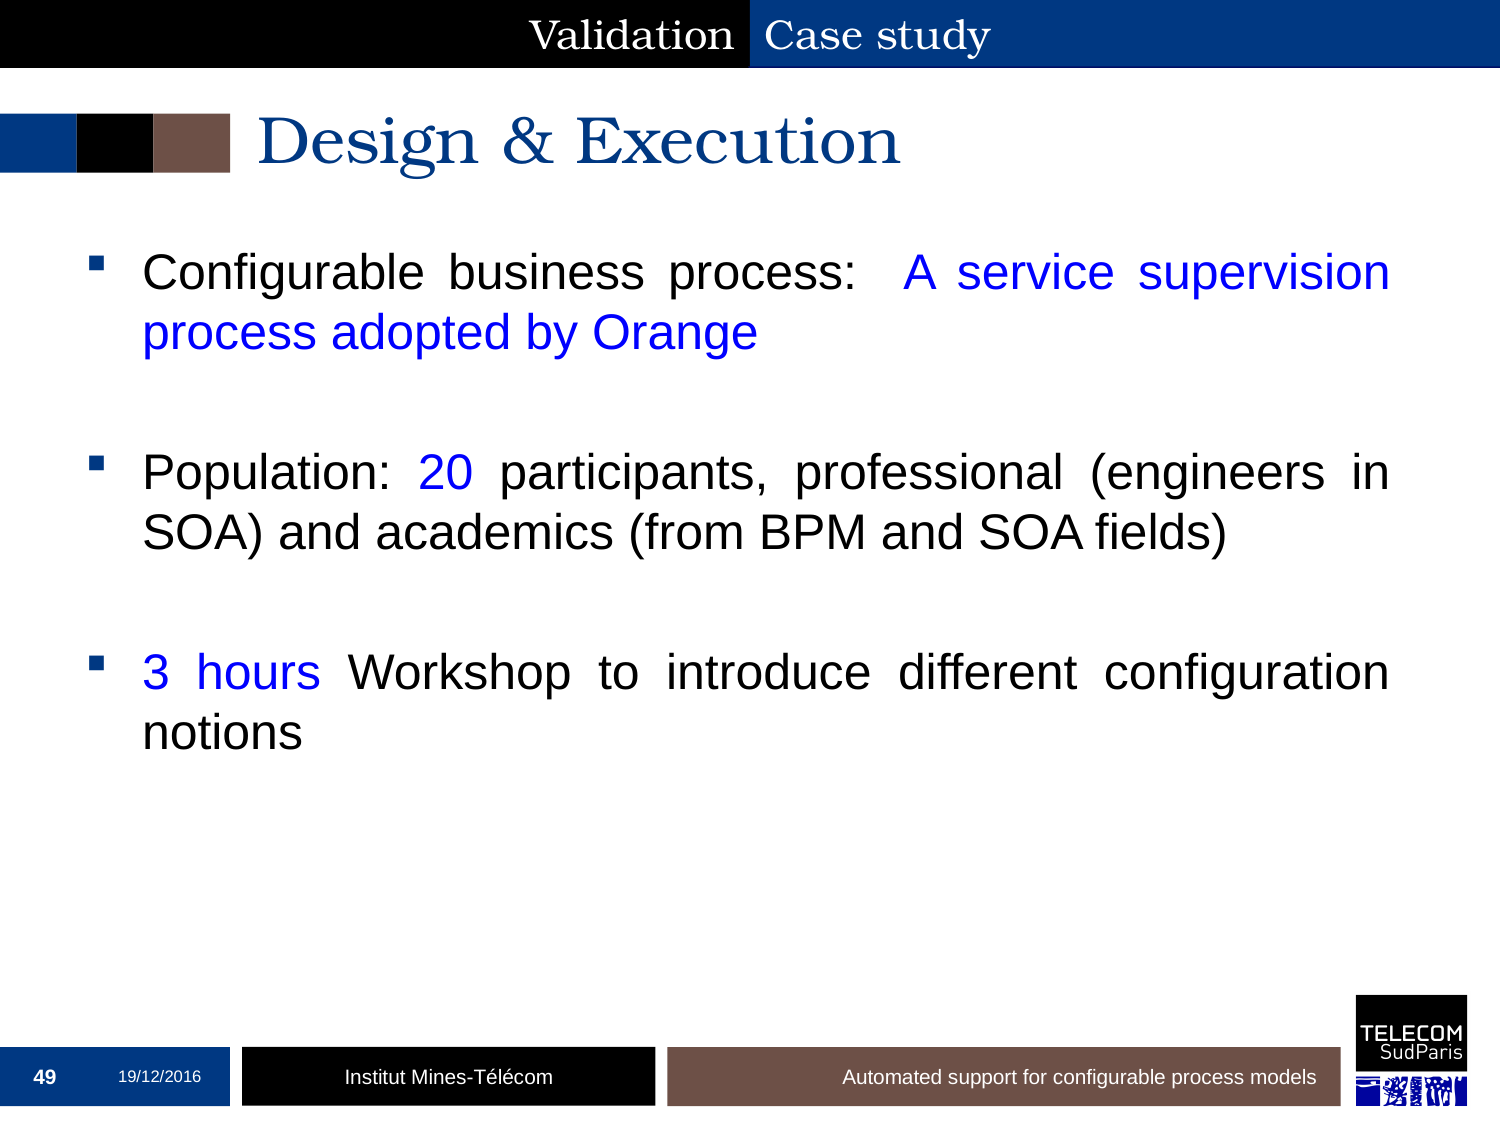

Validation
Case study
# Design & Execution
Configurable business process:  A service supervision process adopted by Orange

Population: 20 participants, professional (engineers in SOA) and academics (from BPM and SOA fields)

3 hours Workshop to introduce different configuration notions
49
19/12/2016
Automated support for configurable process models